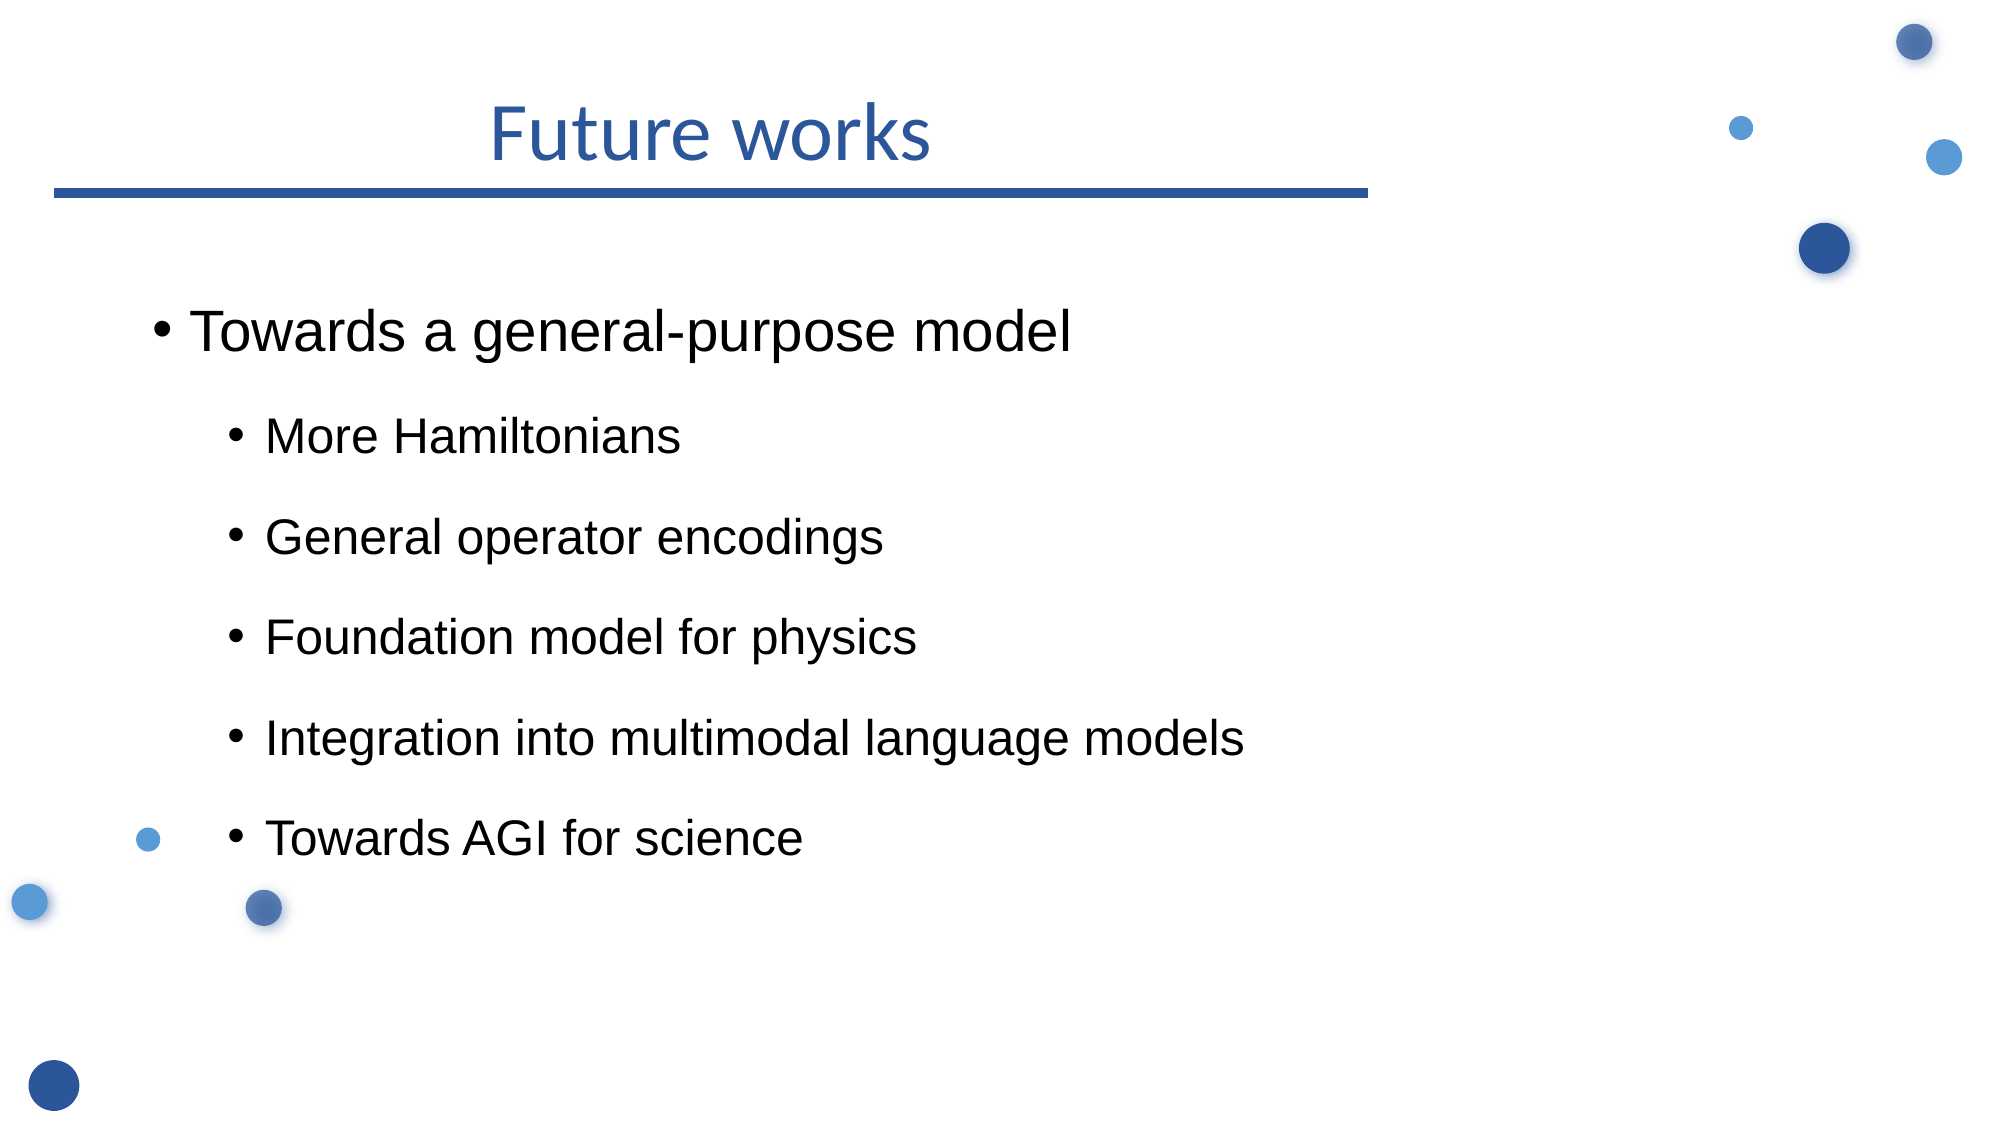

Future works

Towards a general-purpose model
More Hamiltonians
General operator encodings
Foundation model for physics
Integration into multimodal language models
Towards AGI for science